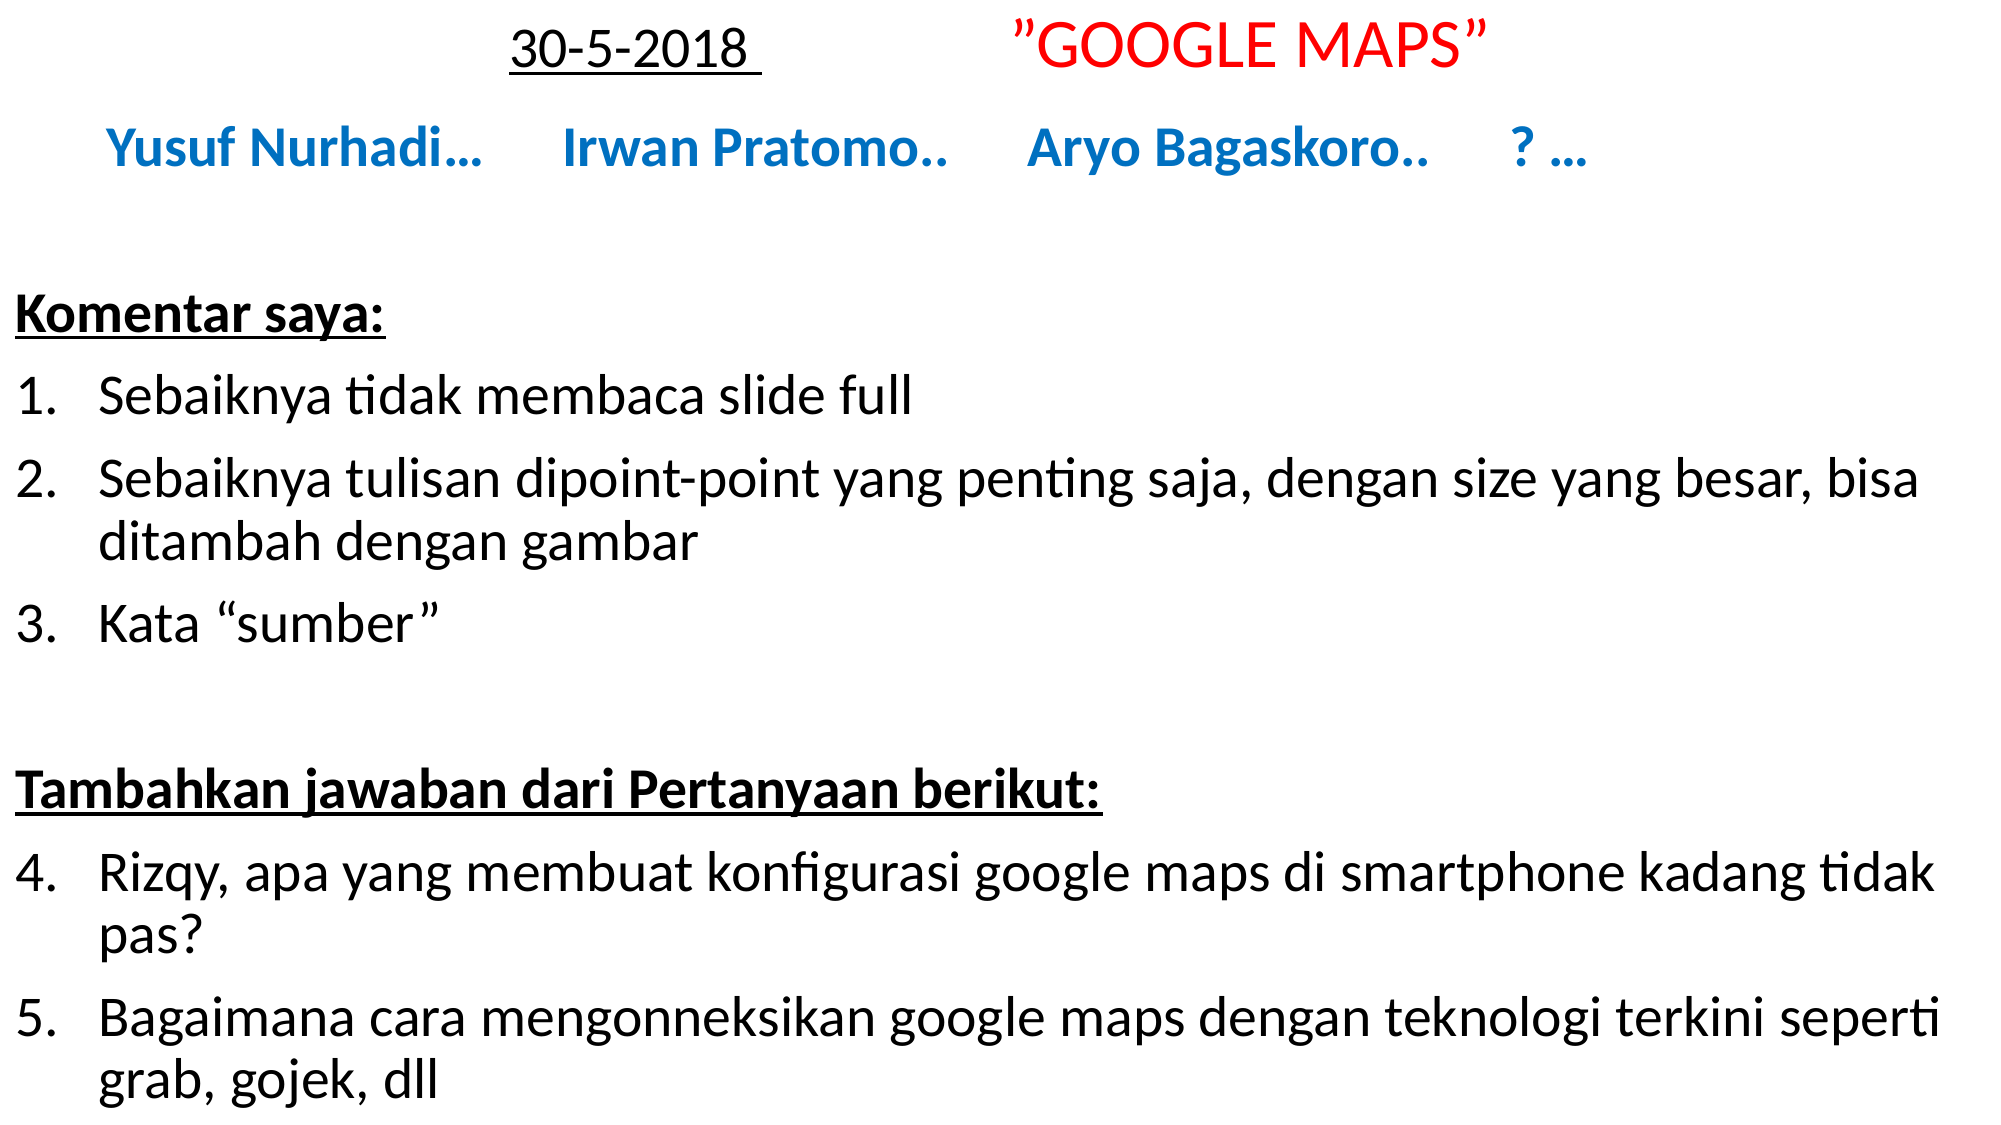

# 30-5-2018                    ”GOOGLE MAPS”
       Yusuf Nurhadi…      Irwan Pratomo..      Aryo Bagaskoro..      ? …

Komentar saya:
Sebaiknya tidak membaca slide full
Sebaiknya tulisan dipoint-point yang penting saja, dengan size yang besar, bisa ditambah dengan gambar
Kata “sumber”

Tambahkan jawaban dari Pertanyaan berikut:
Rizqy, apa yang membuat konfigurasi google maps di smartphone kadang tidak pas?
Bagaimana cara mengonneksikan google maps dengan teknologi terkini seperti grab, gojek, dll